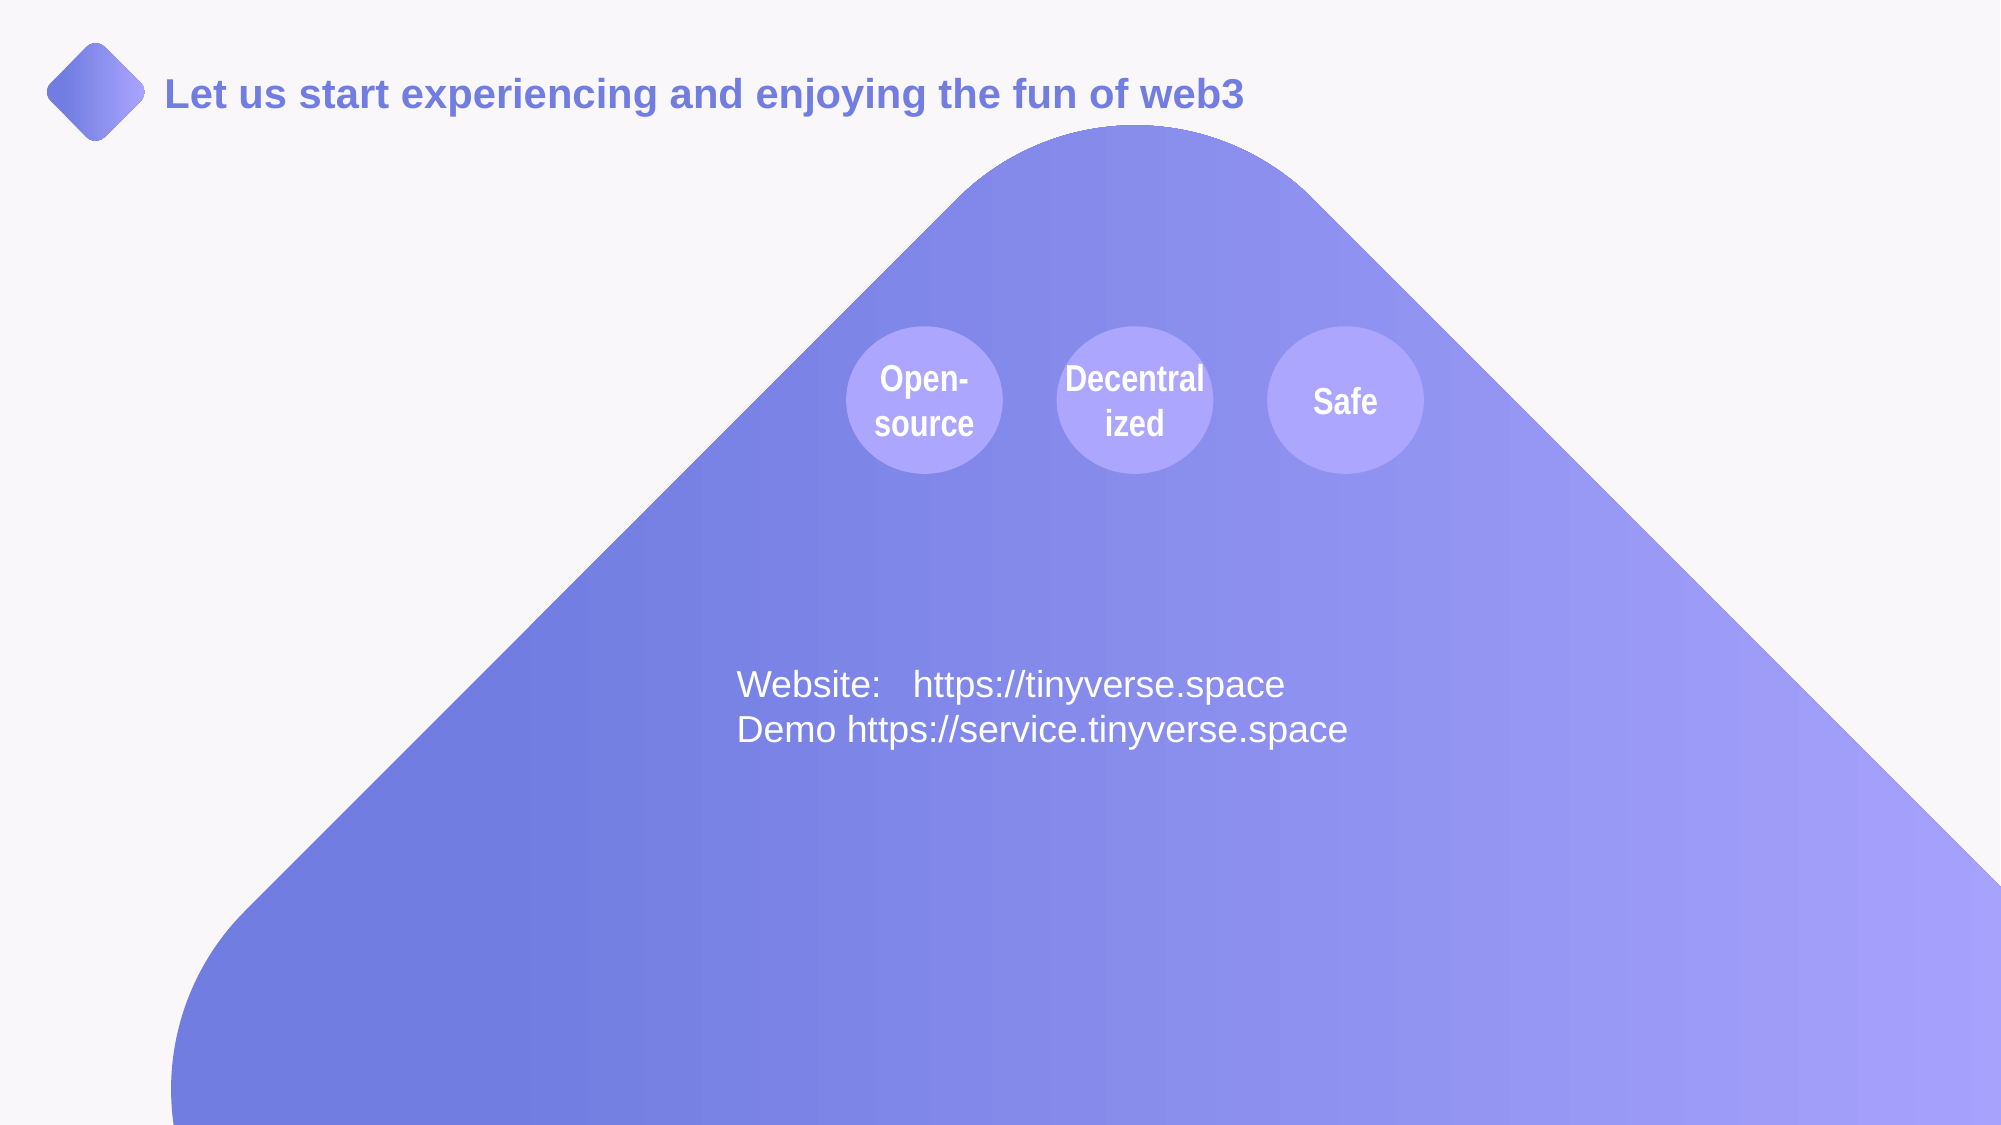

Let us start experiencing and enjoying the fun of web3

Safe

Open-source
Decentralized
Website:   https://tinyverse.space
Demo https://service.tinyverse.space